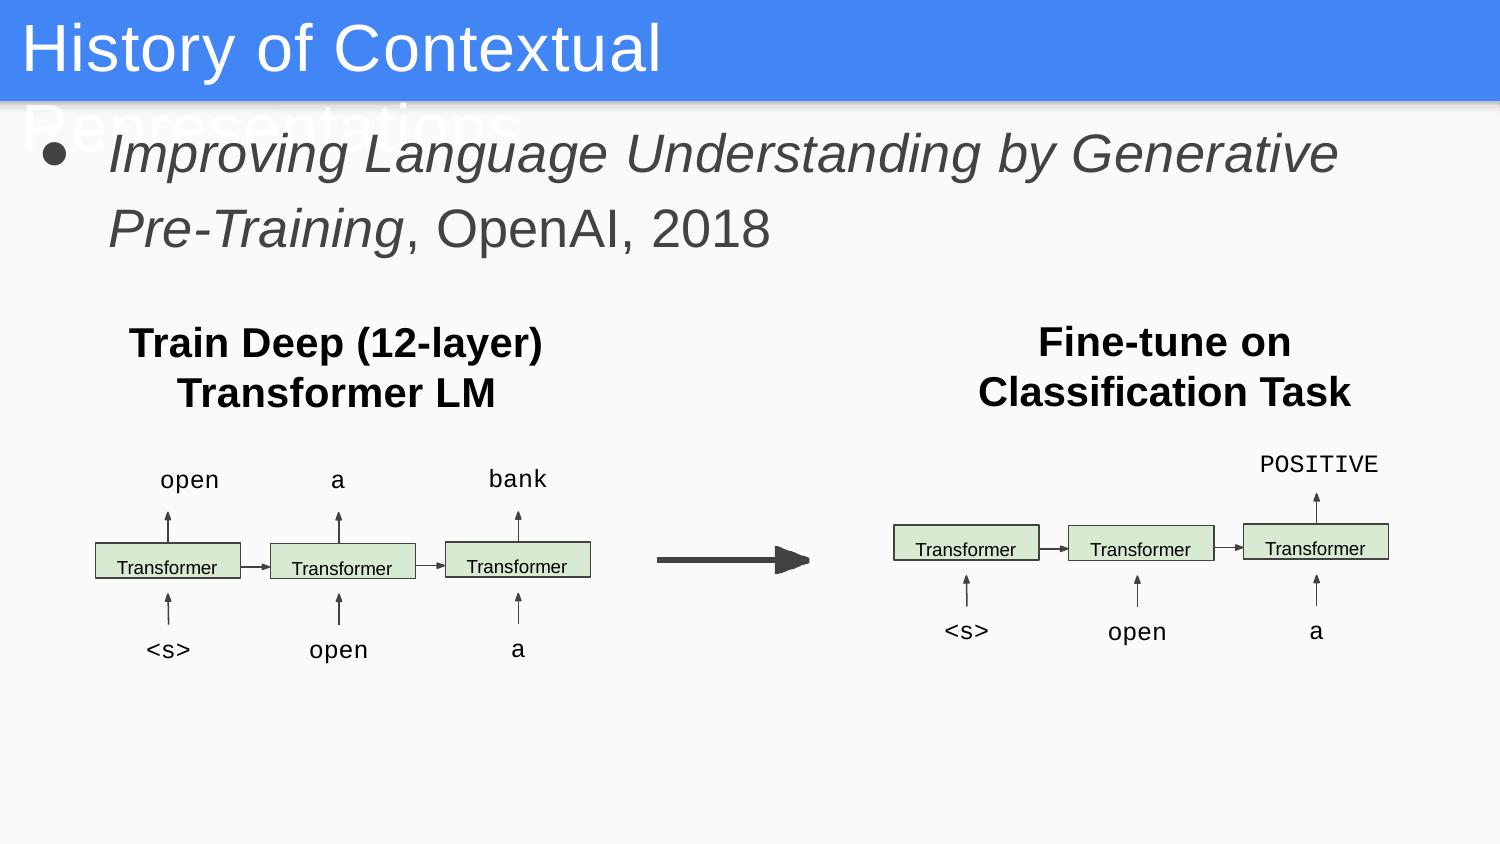

# History of Contextual Representations

Improving Language Understanding by Generative  Pre-Training, OpenAI, 2018
Fine-tune on  Classification Task
POSITIVE
Train Deep (12-layer)  Transformer LM
bank
open
a

Transformer
Transformer
Transformer
Transformer
Transformer
Transformer

a
<s>
open
a
<s>
open